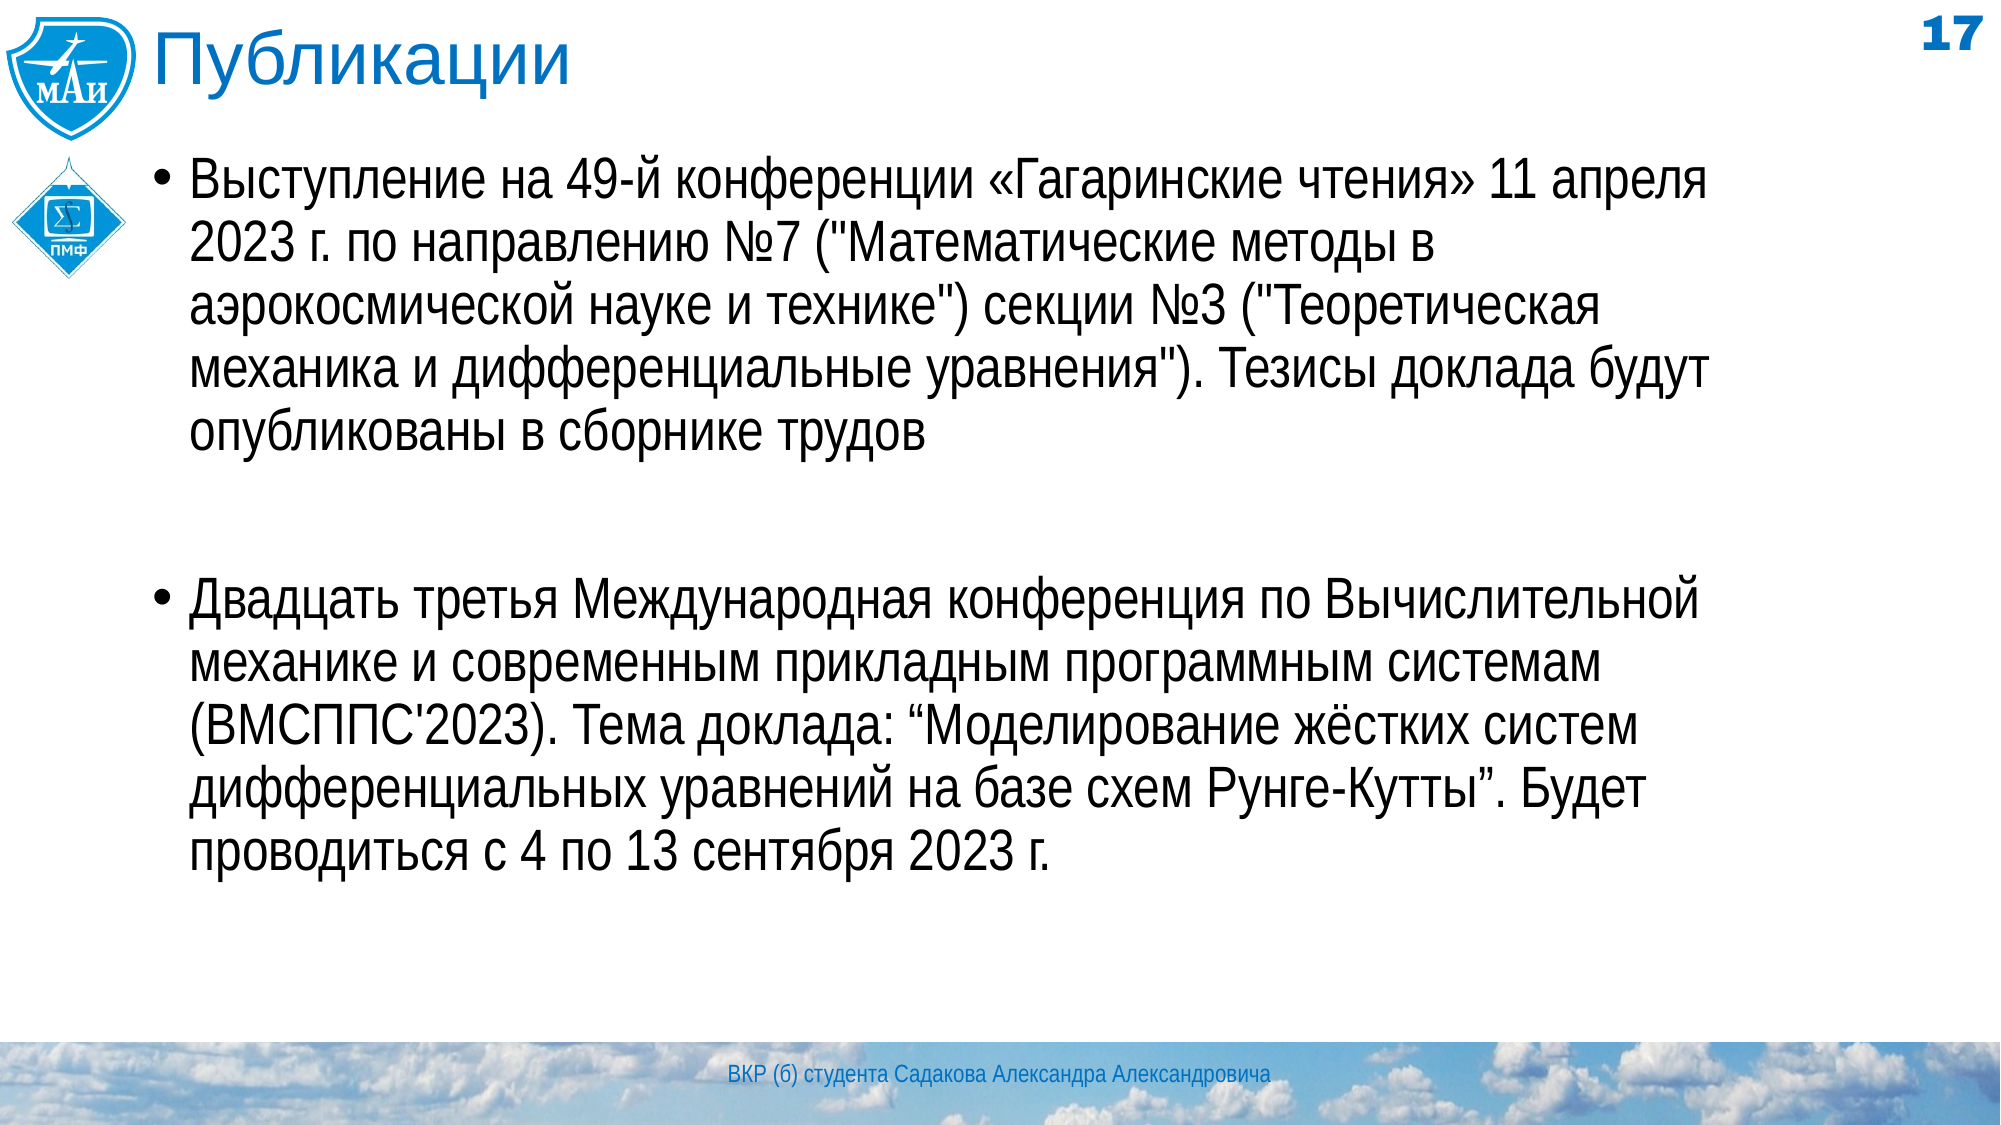

17
# Публикации
Выступление на 49-й конференции «Гагаринские чтения» 11 апреля 2023 г. по направлению №7 ("Математические методы в аэрокосмической науке и технике") секции №3 ("Теоретическая механика и дифференциальные уравнения"). Тезисы доклада будут опубликованы в сборнике трудов

Двадцать третья Международная конференция по Вычислительной механике и современным прикладным программным системам (ВМСППС'2023). Тема доклада: “Моделирование жёстких систем дифференциальных уравнений на базе схем Рунге-Кутты”. Будет проводиться с 4 по 13 сентября 2023 г.
ВКР (б) студента Садакова Александра Александровича